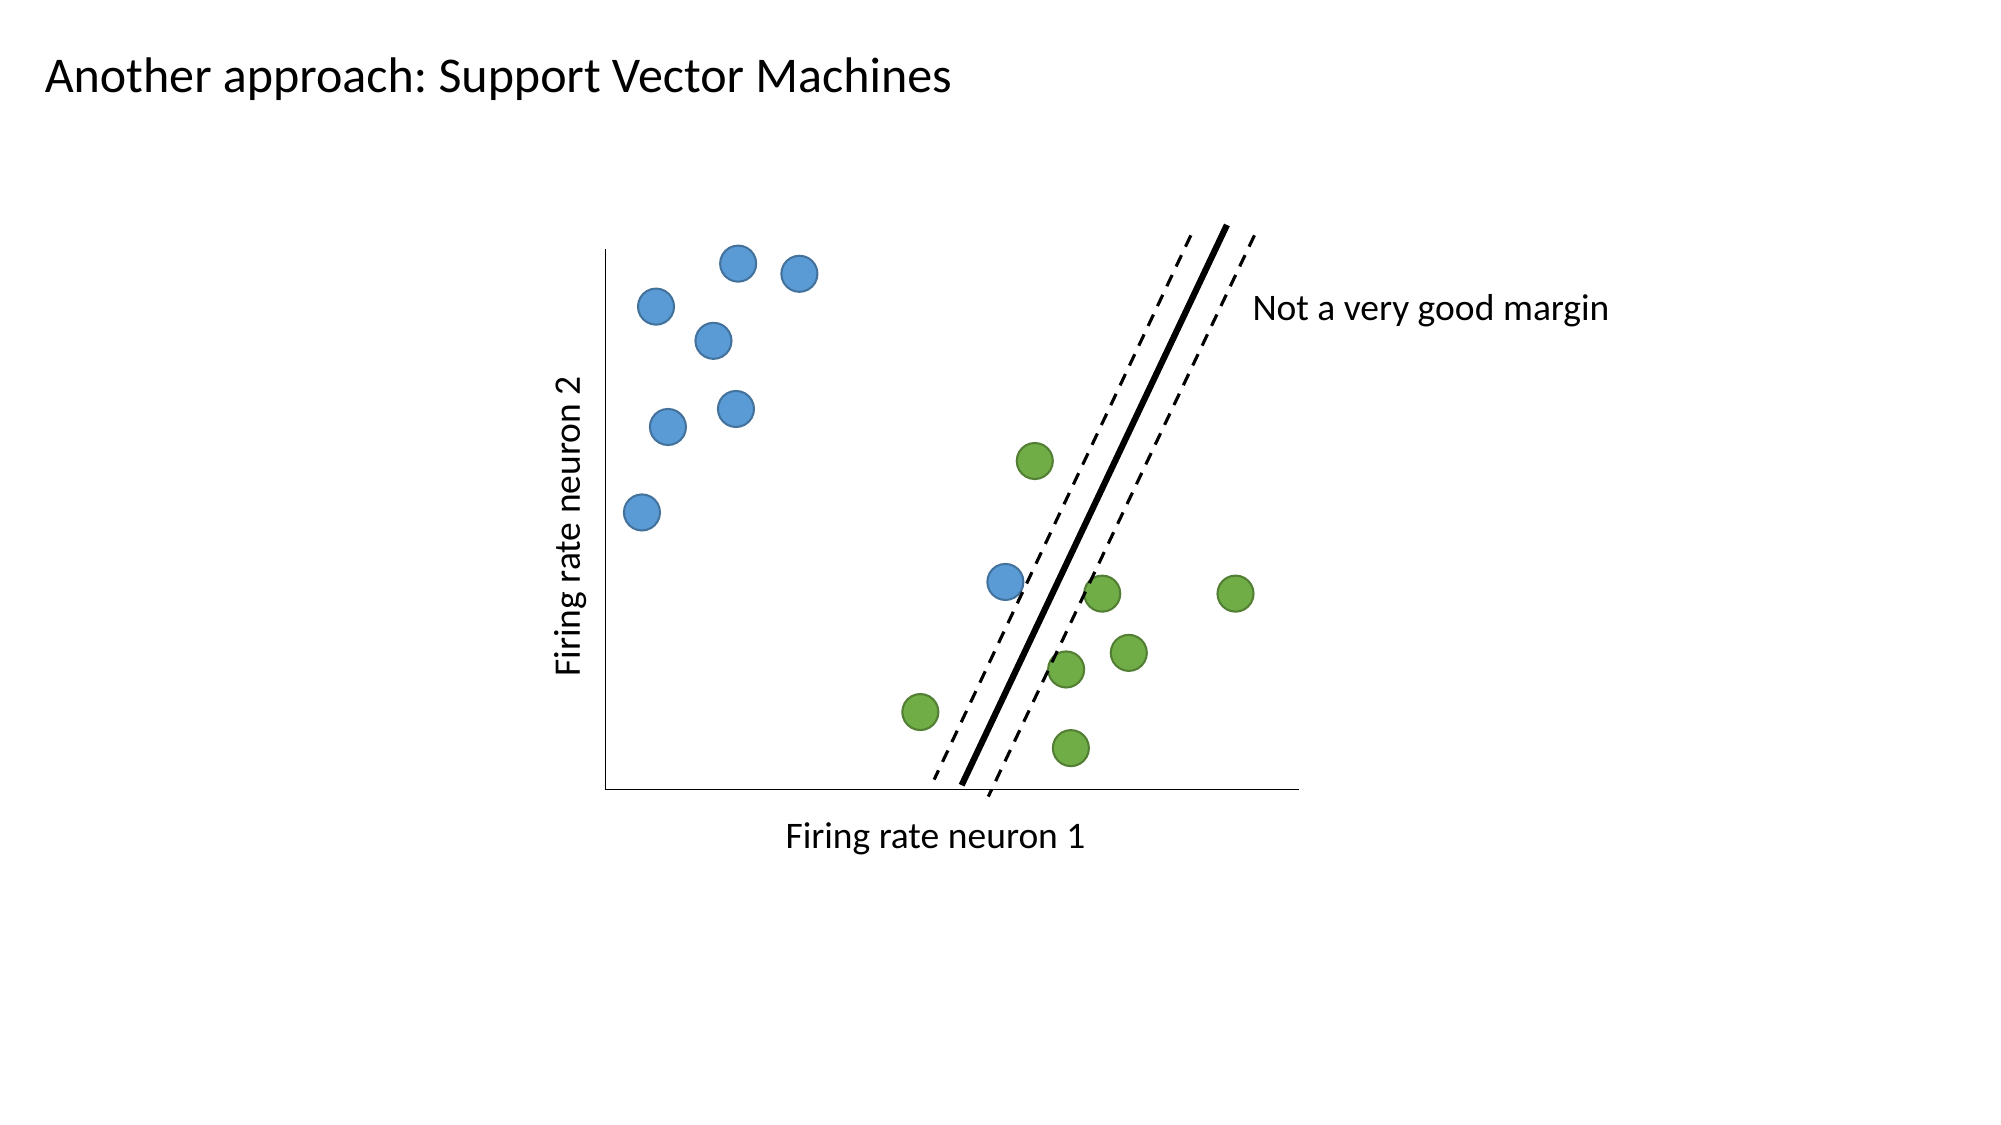

Another approach: Support Vector Machines

Not a very good margin

Firing rate neuron 2

Firing rate neuron 1